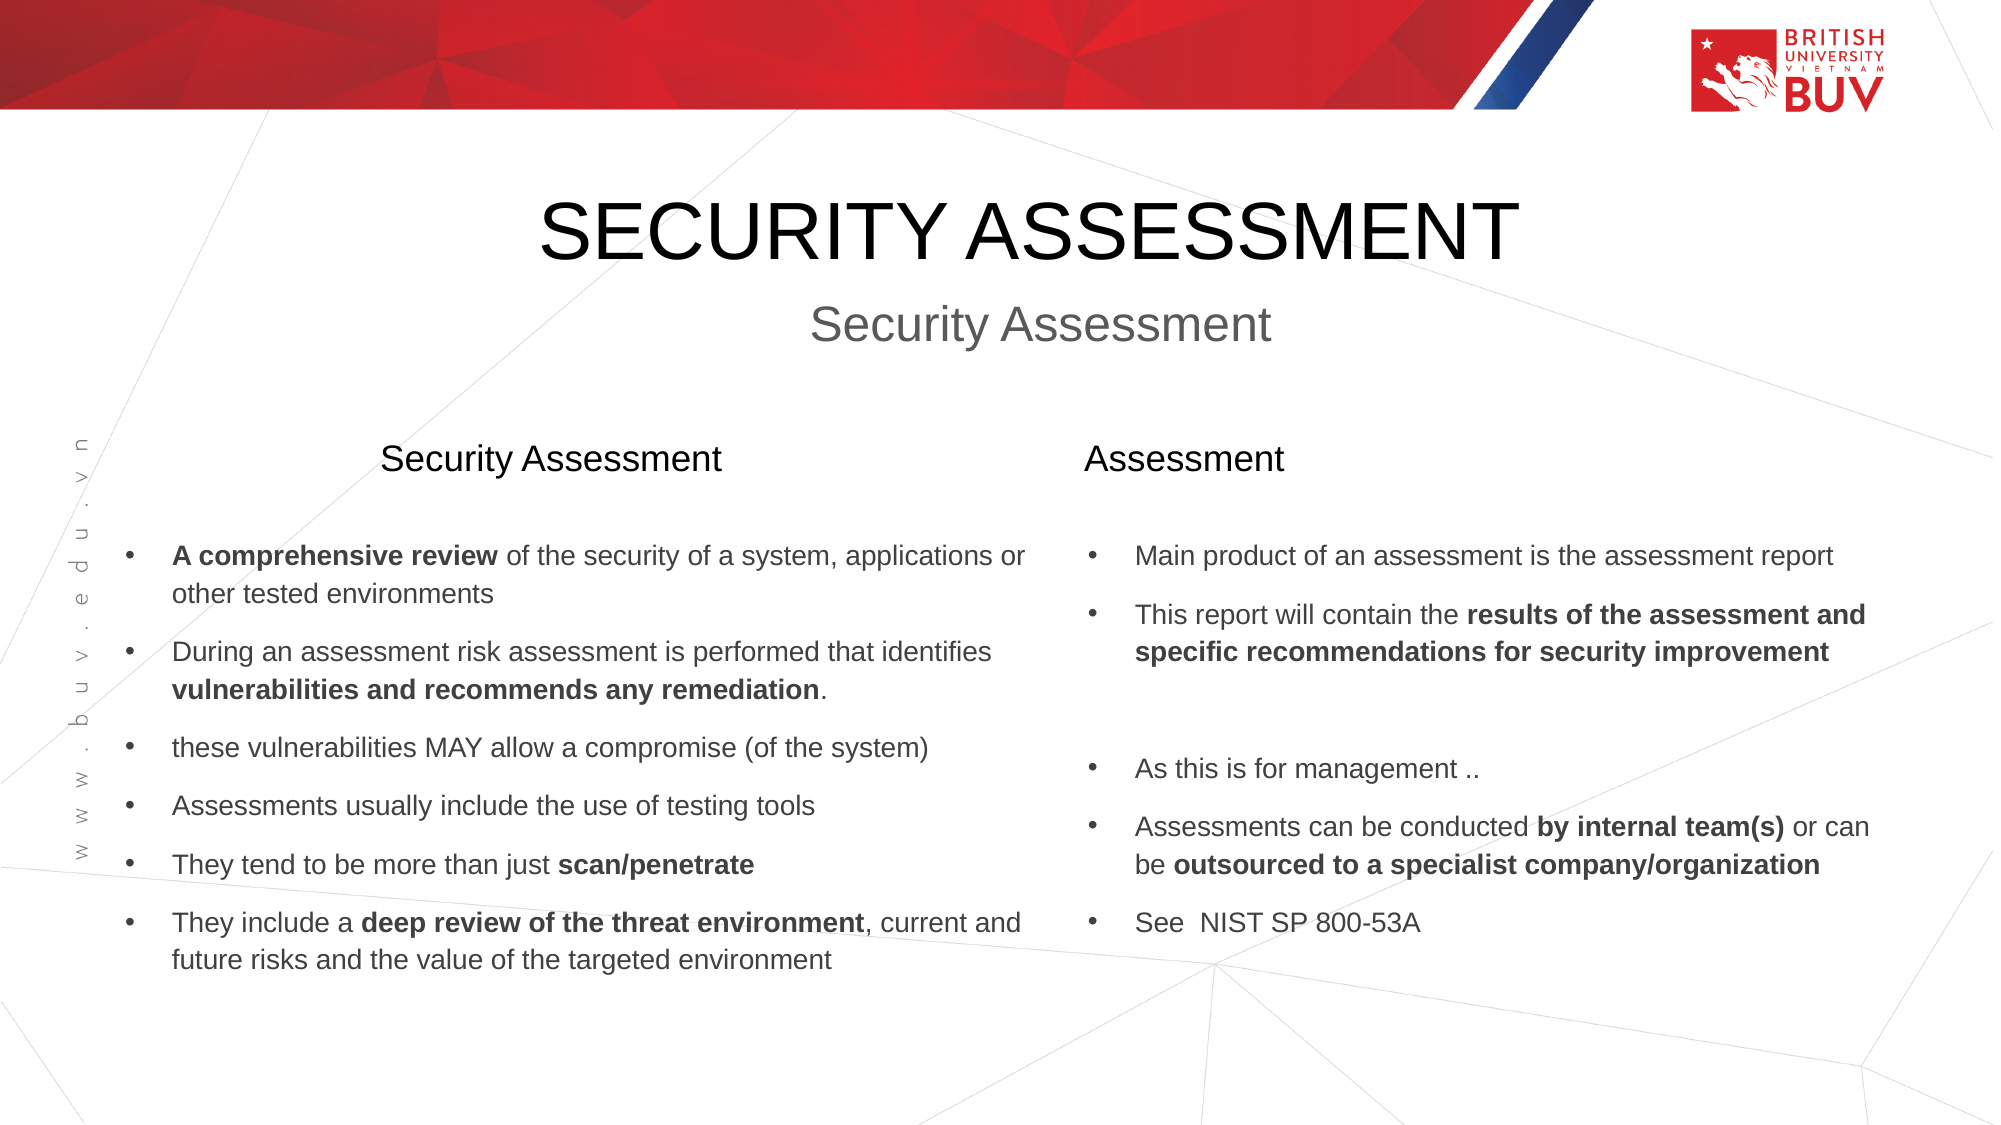

# Security assessment
Security Assessment
Security Assessment
Assessment
A comprehensive review of the security of a system, applications or other tested environments
During an assessment risk assessment is performed that identifies vulnerabilities and recommends any remediation.
these vulnerabilities MAY allow a compromise (of the system)
Assessments usually include the use of testing tools
They tend to be more than just scan/penetrate
They include a deep review of the threat environment, current and future risks and the value of the targeted environment
Main product of an assessment is the assessment report
This report will contain the results of the assessment and specific recommendations for security improvement

As this is for management ..
Assessments can be conducted by internal team(s) or can be outsourced to a specialist company/organization
See  NIST SP 800-53A